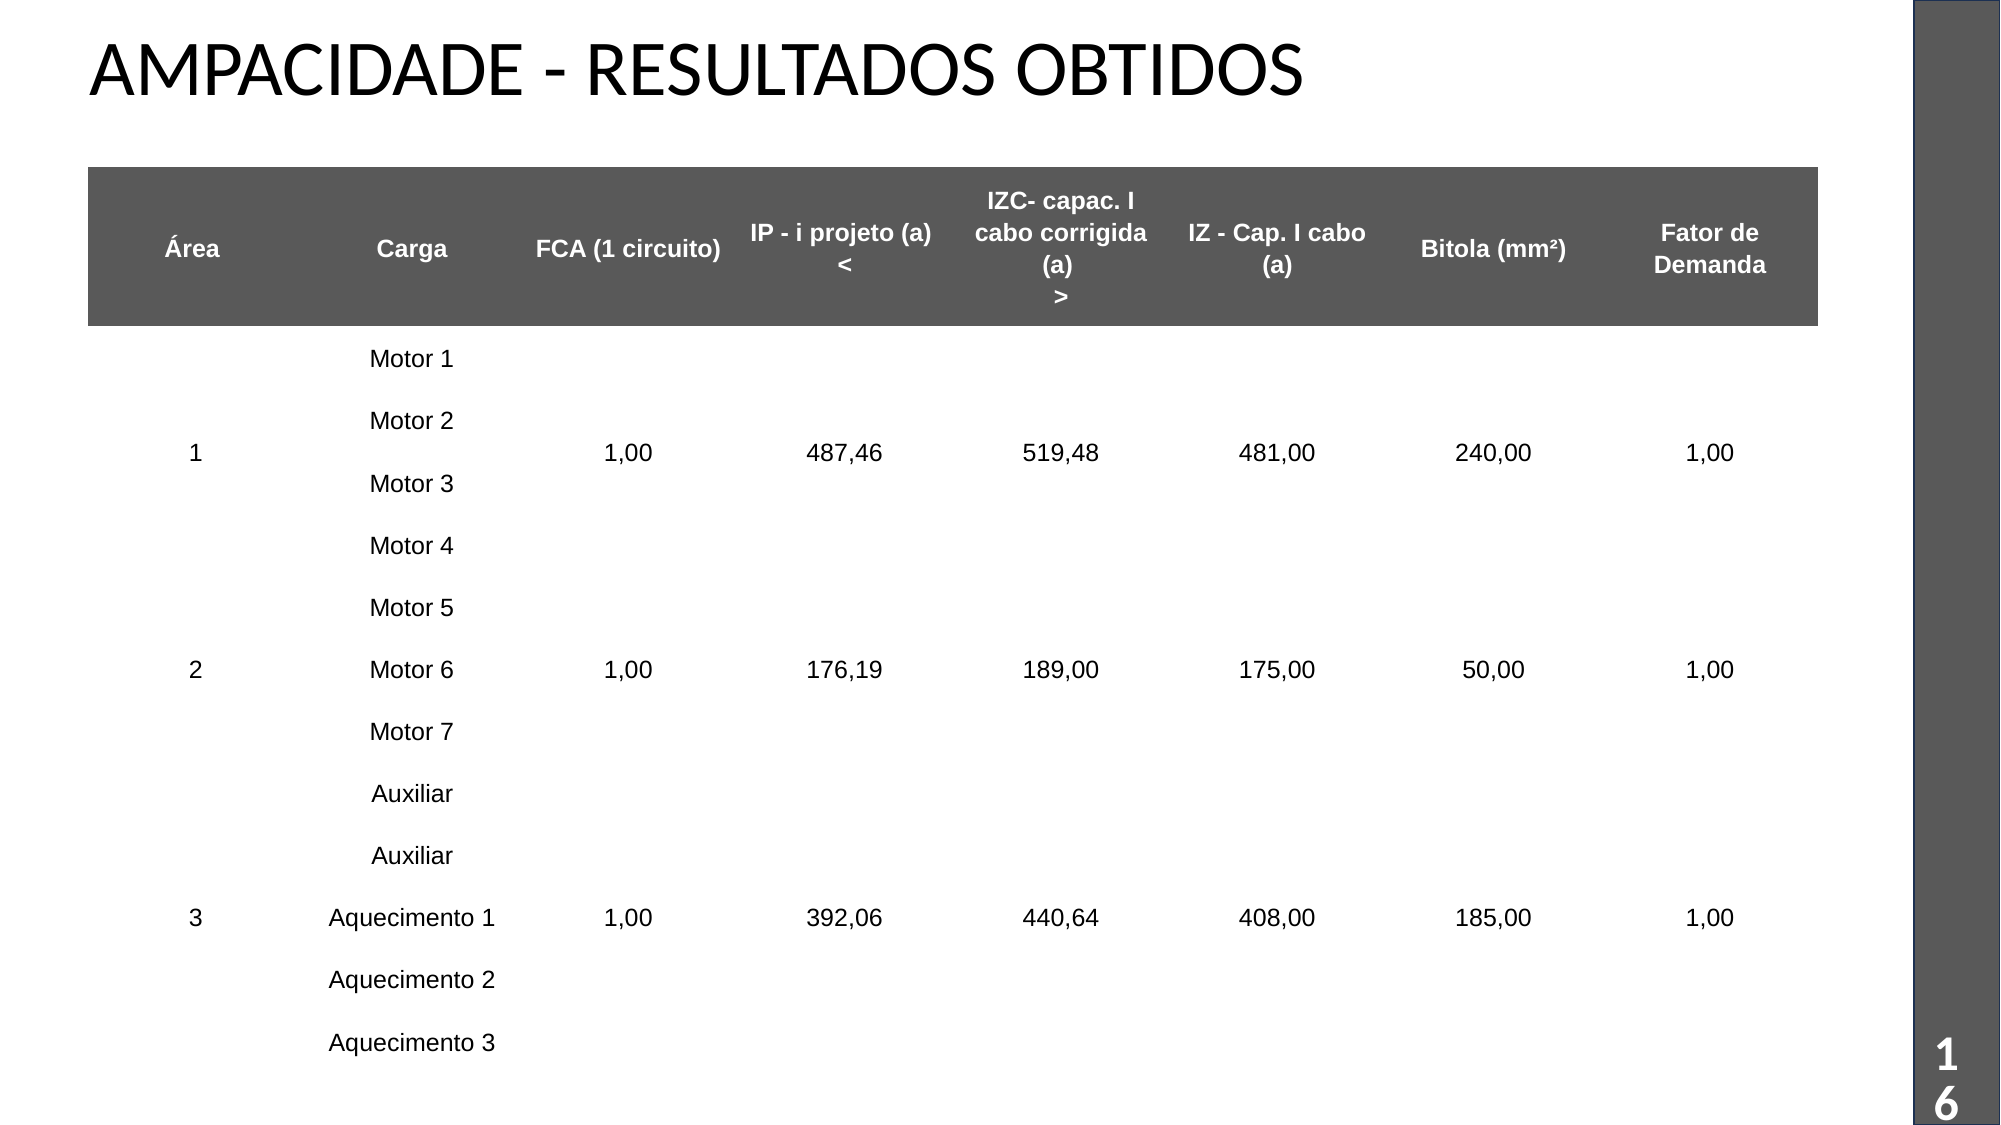

# AMPACIDADE - RESULTADOS OBTIDOS
| Área | Carga | FCA (1 circuito) | IP - i projeto (a) < | IZC- capac. I cabo corrigida (a) > | IZ - Cap. I cabo (a) | Bitola (mm²) | Fator de Demanda |
| --- | --- | --- | --- | --- | --- | --- | --- |
| 1 | Motor 1 | 1,00 | 487,46 | 519,48 | 481,00 | 240,00 | 1,00 |
|  | Motor 2 |  |  |  |  |  |  |
|  | Motor 3 |  |  |  |  |  |  |
|  | Motor 4 |  |  |  |  |  |  |
| 2 | Motor 5 | 1,00 | 176,19 | 189,00 | 175,00 | 50,00 | 1,00 |
|  | Motor 6 |  |  |  |  |  |  |
|  | Motor 7 |  |  |  |  |  |  |
| 3 | Auxiliar | 1,00 | 392,06 | 440,64 | 408,00 | 185,00 | 1,00 |
|  | Auxiliar |  |  |  |  |  |  |
|  | Aquecimento 1 |  |  |  |  |  |  |
|  | Aquecimento 2 |  |  |  |  |  |  |
|  | Aquecimento 3 |  |  |  |  |  |  |
16